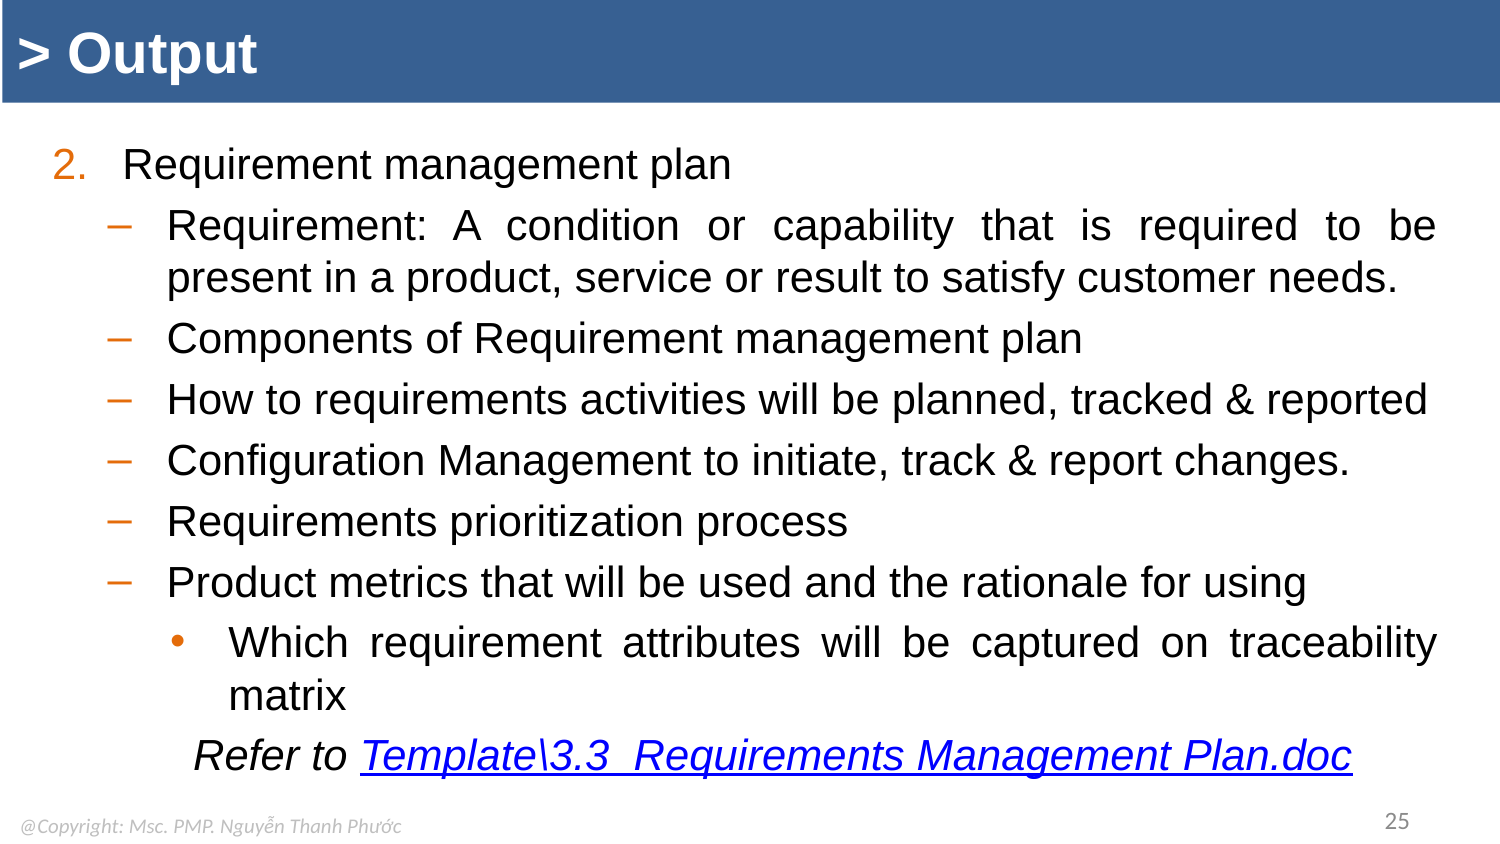

# > Output
Requirement management plan
Requirement: A condition or capability that is required to be present in a product, service or result to satisfy customer needs.
Components of Requirement management plan
How to requirements activities will be planned, tracked & reported
Configuration Management to initiate, track & report changes.
Requirements prioritization process
Product metrics that will be used and the rationale for using
Which requirement attributes will be captured on traceability matrix
Refer to Template\3.3_Requirements Management Plan.doc

25